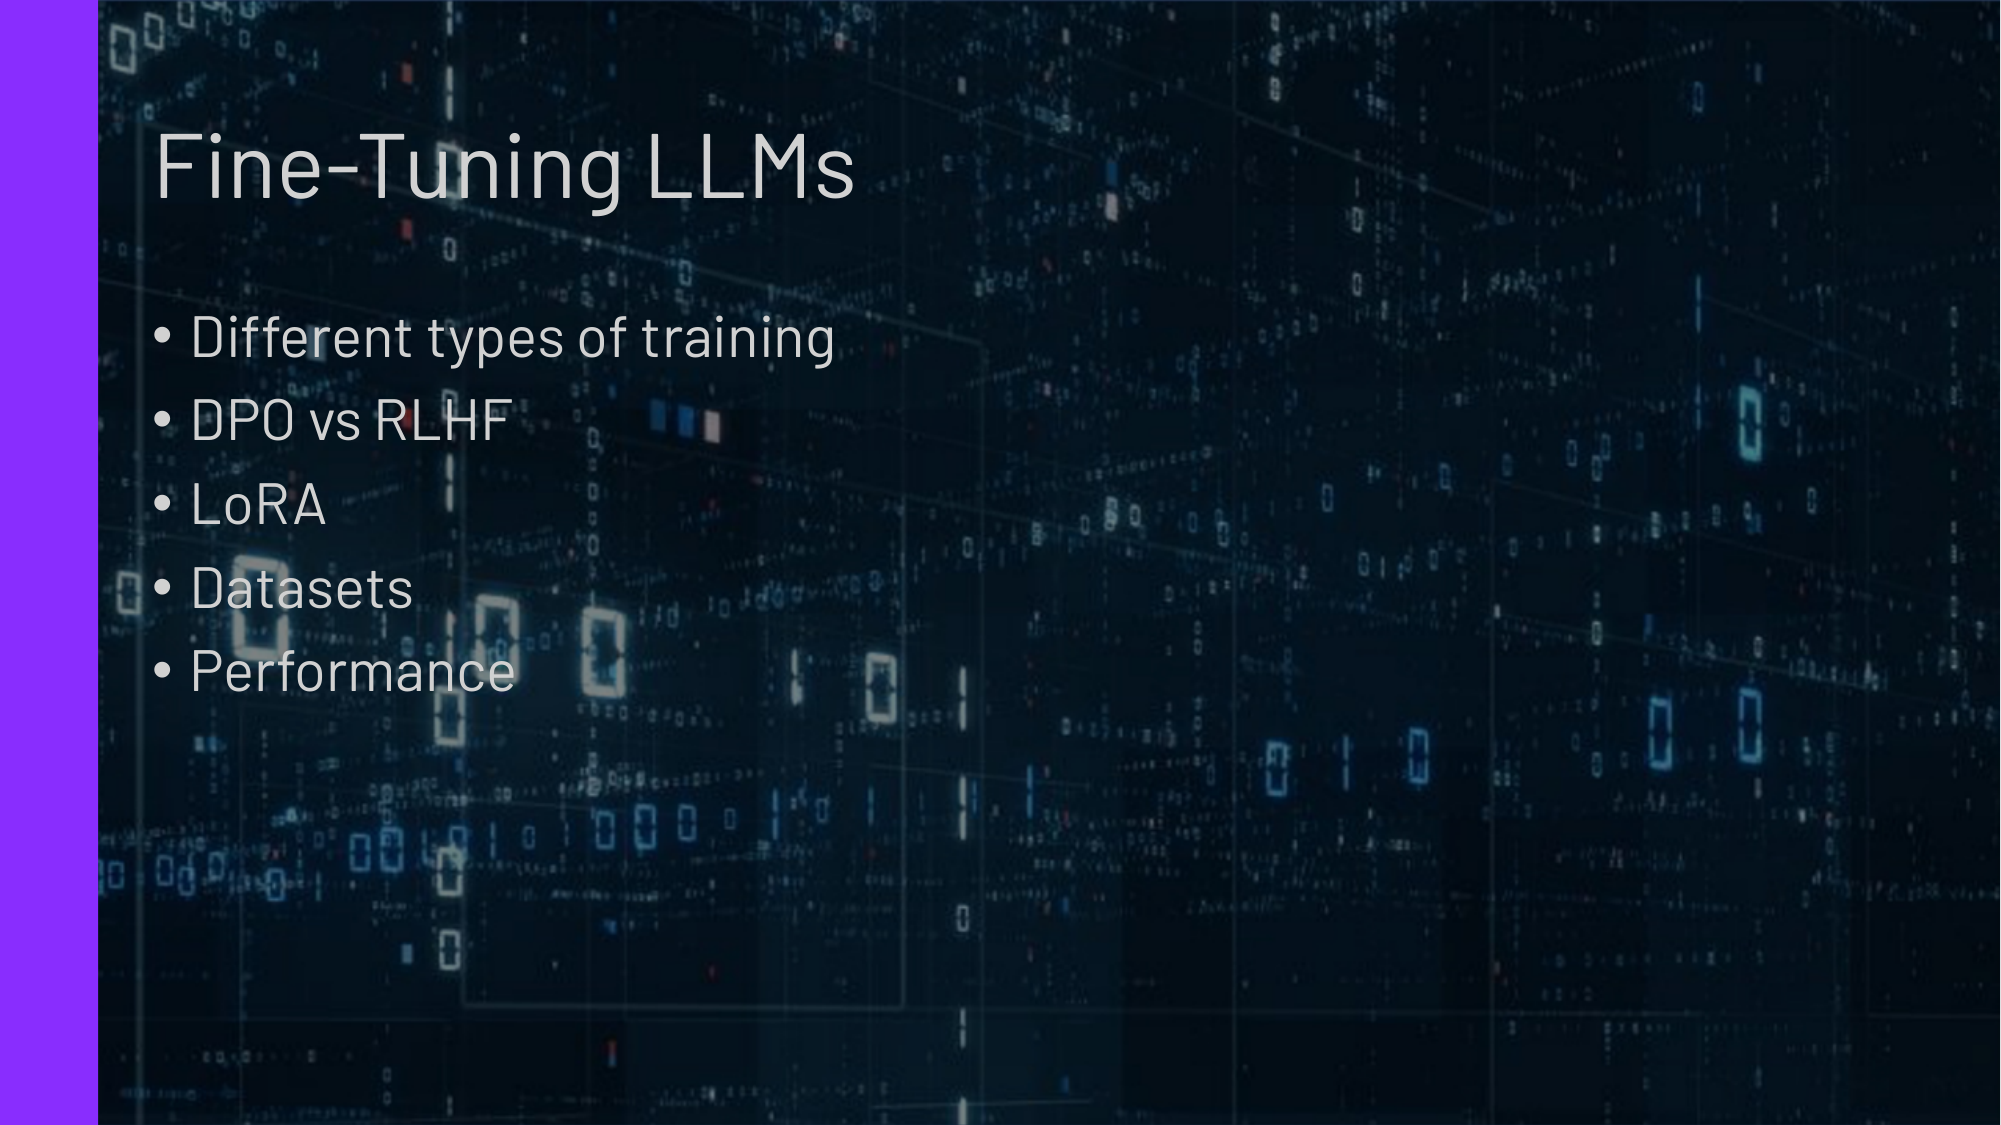

# Fine-Tuning LLMs
Different types of training
DPO vs RLHF
LoRA
Datasets
Performance